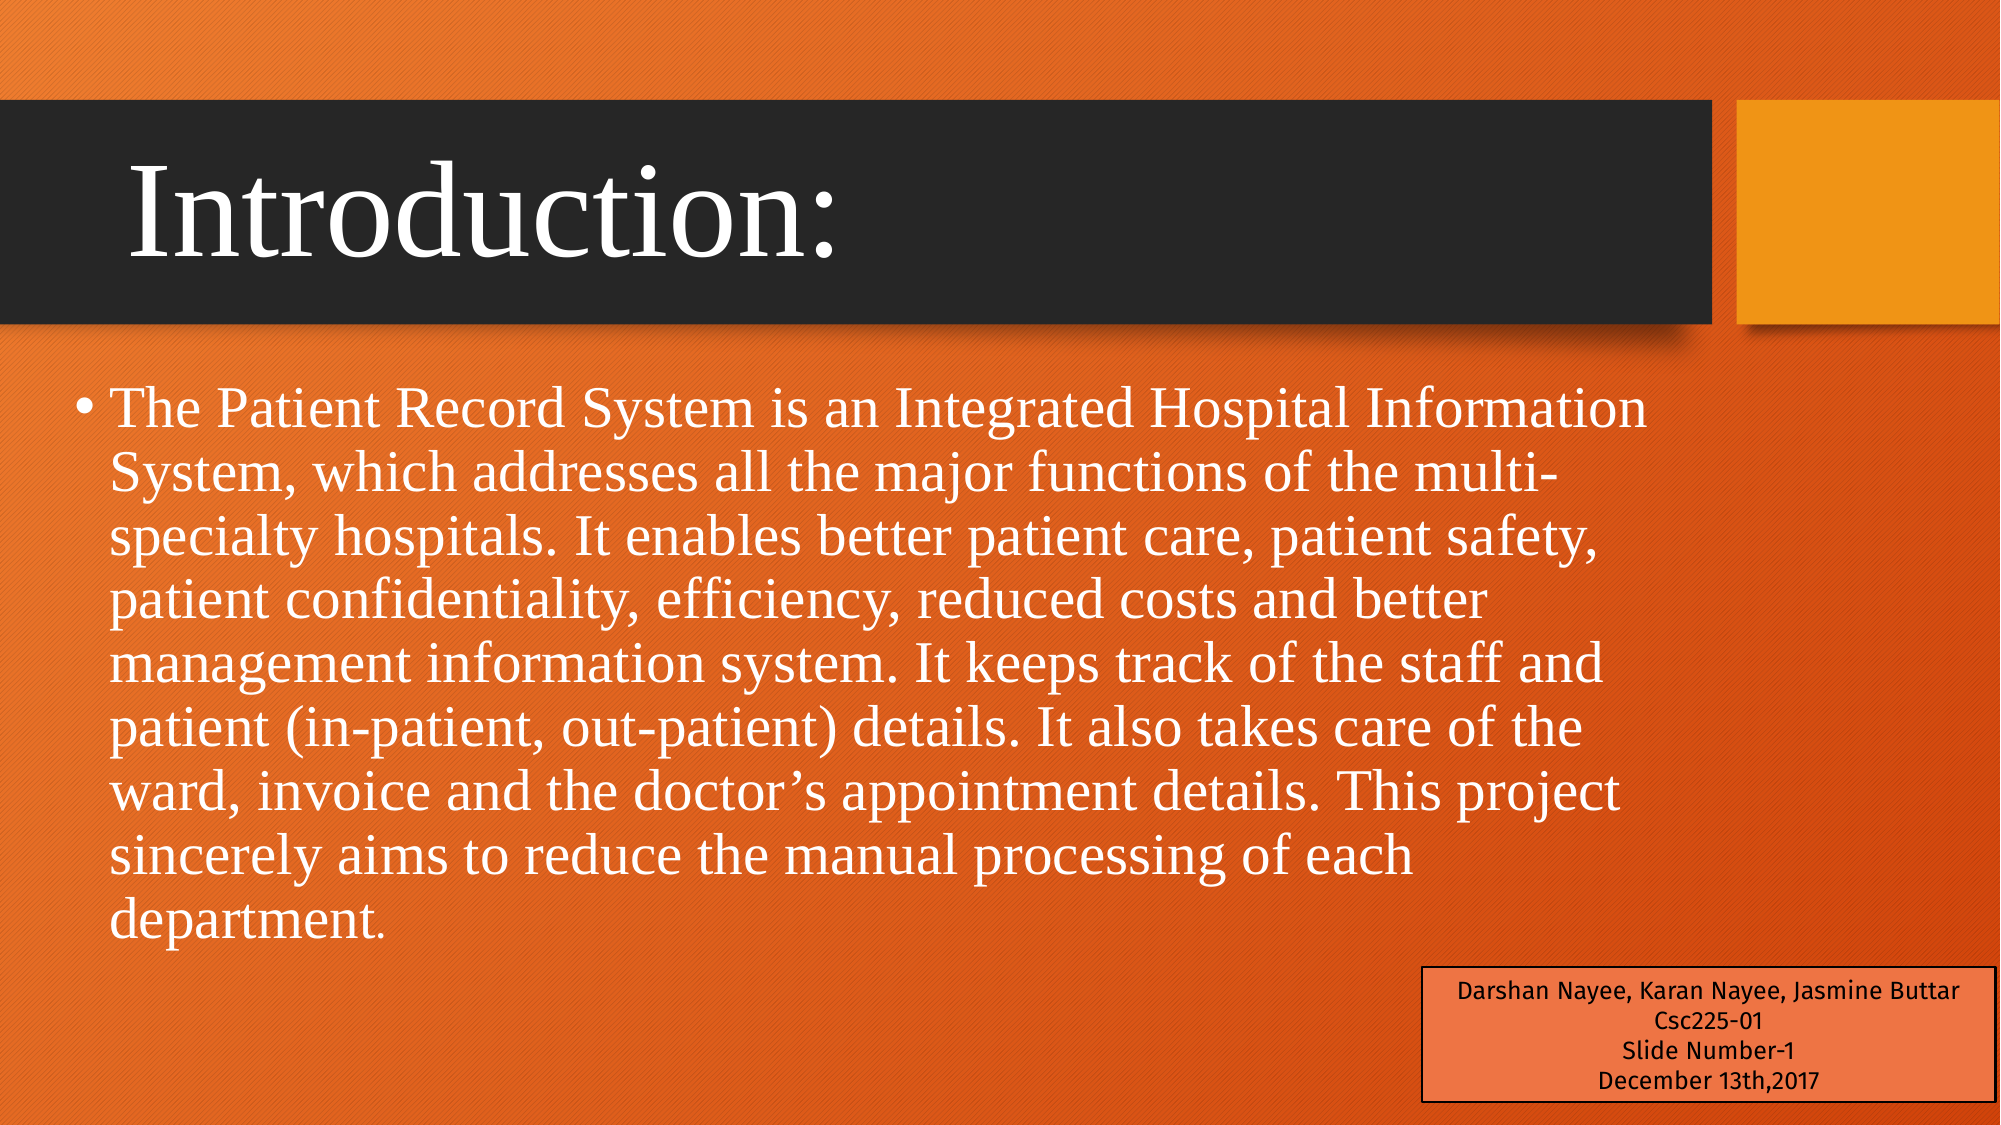

# Introduction:
The Patient Record System is an Integrated Hospital Information System, which addresses all the major functions of the multi-specialty hospitals. It enables better patient care, patient safety, patient confidentiality, efficiency, reduced costs and better management information system. It keeps track of the staff and patient (in-patient, out-patient) details. It also takes care of the ward, invoice and the doctor’s appointment details. This project sincerely aims to reduce the manual processing of each department.

Darshan Nayee, Karan Nayee, Jasmine Buttar
Csc225-01
Slide Number-1
December 13th,2017